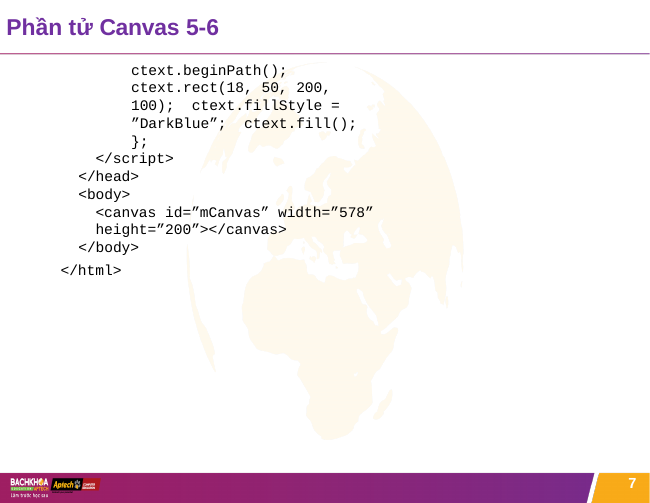

# Phần tử Canvas 5-6
ctext.beginPath();  ctext.rect(18, 50, 200, 100);  ctext.fillStyle = ”DarkBlue”;  ctext.fill();
};
</script>
</head>
<body>
<canvas id=”mCanvas” width=”578” height=”200”></canvas>
</body>
</html>
7